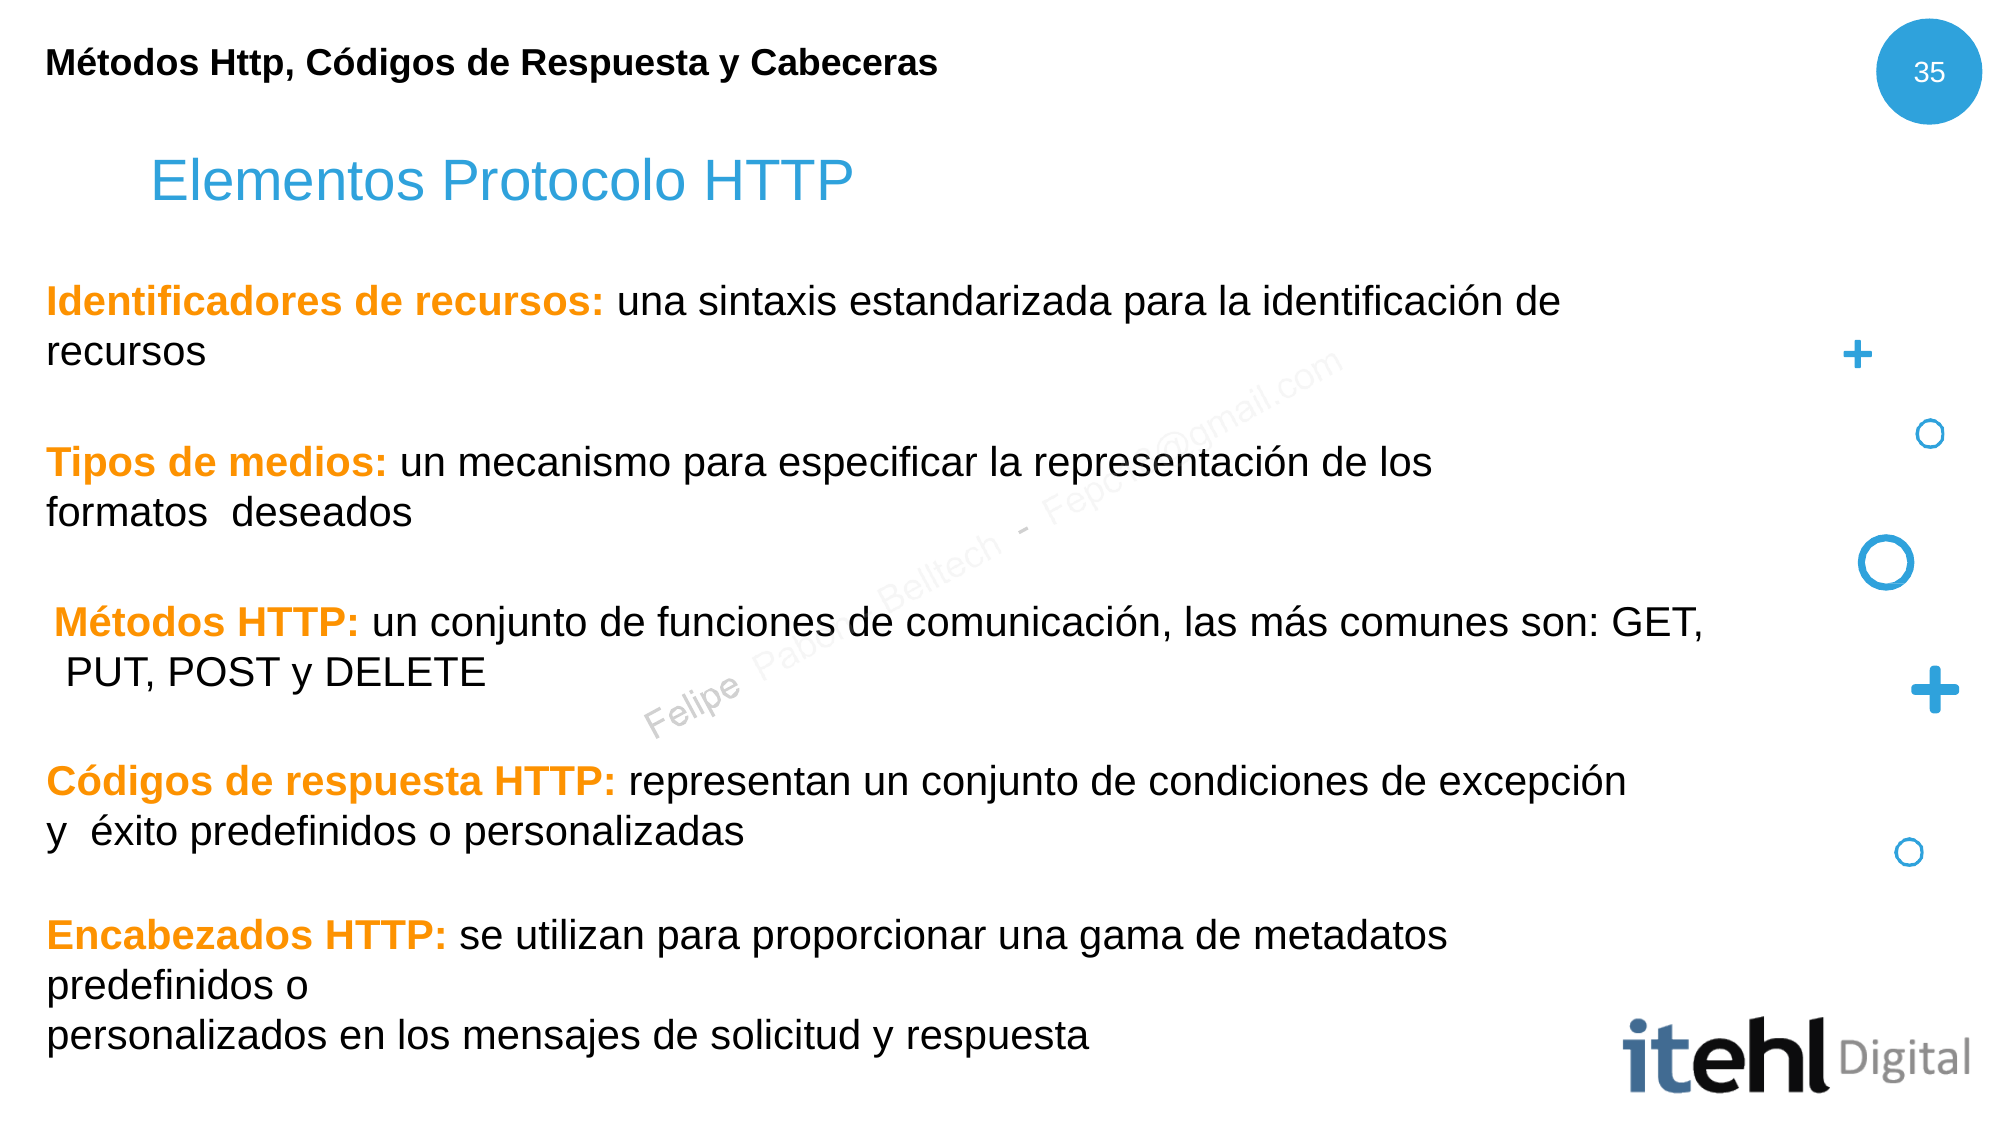

Métodos Http, Códigos de Respuesta y Cabeceras
35
# Elementos Protocolo HTTP
Identificadores de recursos: una sintaxis estandarizada para la identificación de recursos

Tipos de medios: un mecanismo para especificar la representación de los formatos  deseados

Métodos HTTP: un conjunto de funciones de comunicación, las más comunes son: GET,  PUT, POST y DELETE

Códigos de respuesta HTTP: representan un conjunto de condiciones de excepción y  éxito predefinidos o personalizadas

Encabezados HTTP: se utilizan para proporcionar una gama de metadatos predefinidos o
personalizados en los mensajes de solicitud y respuesta